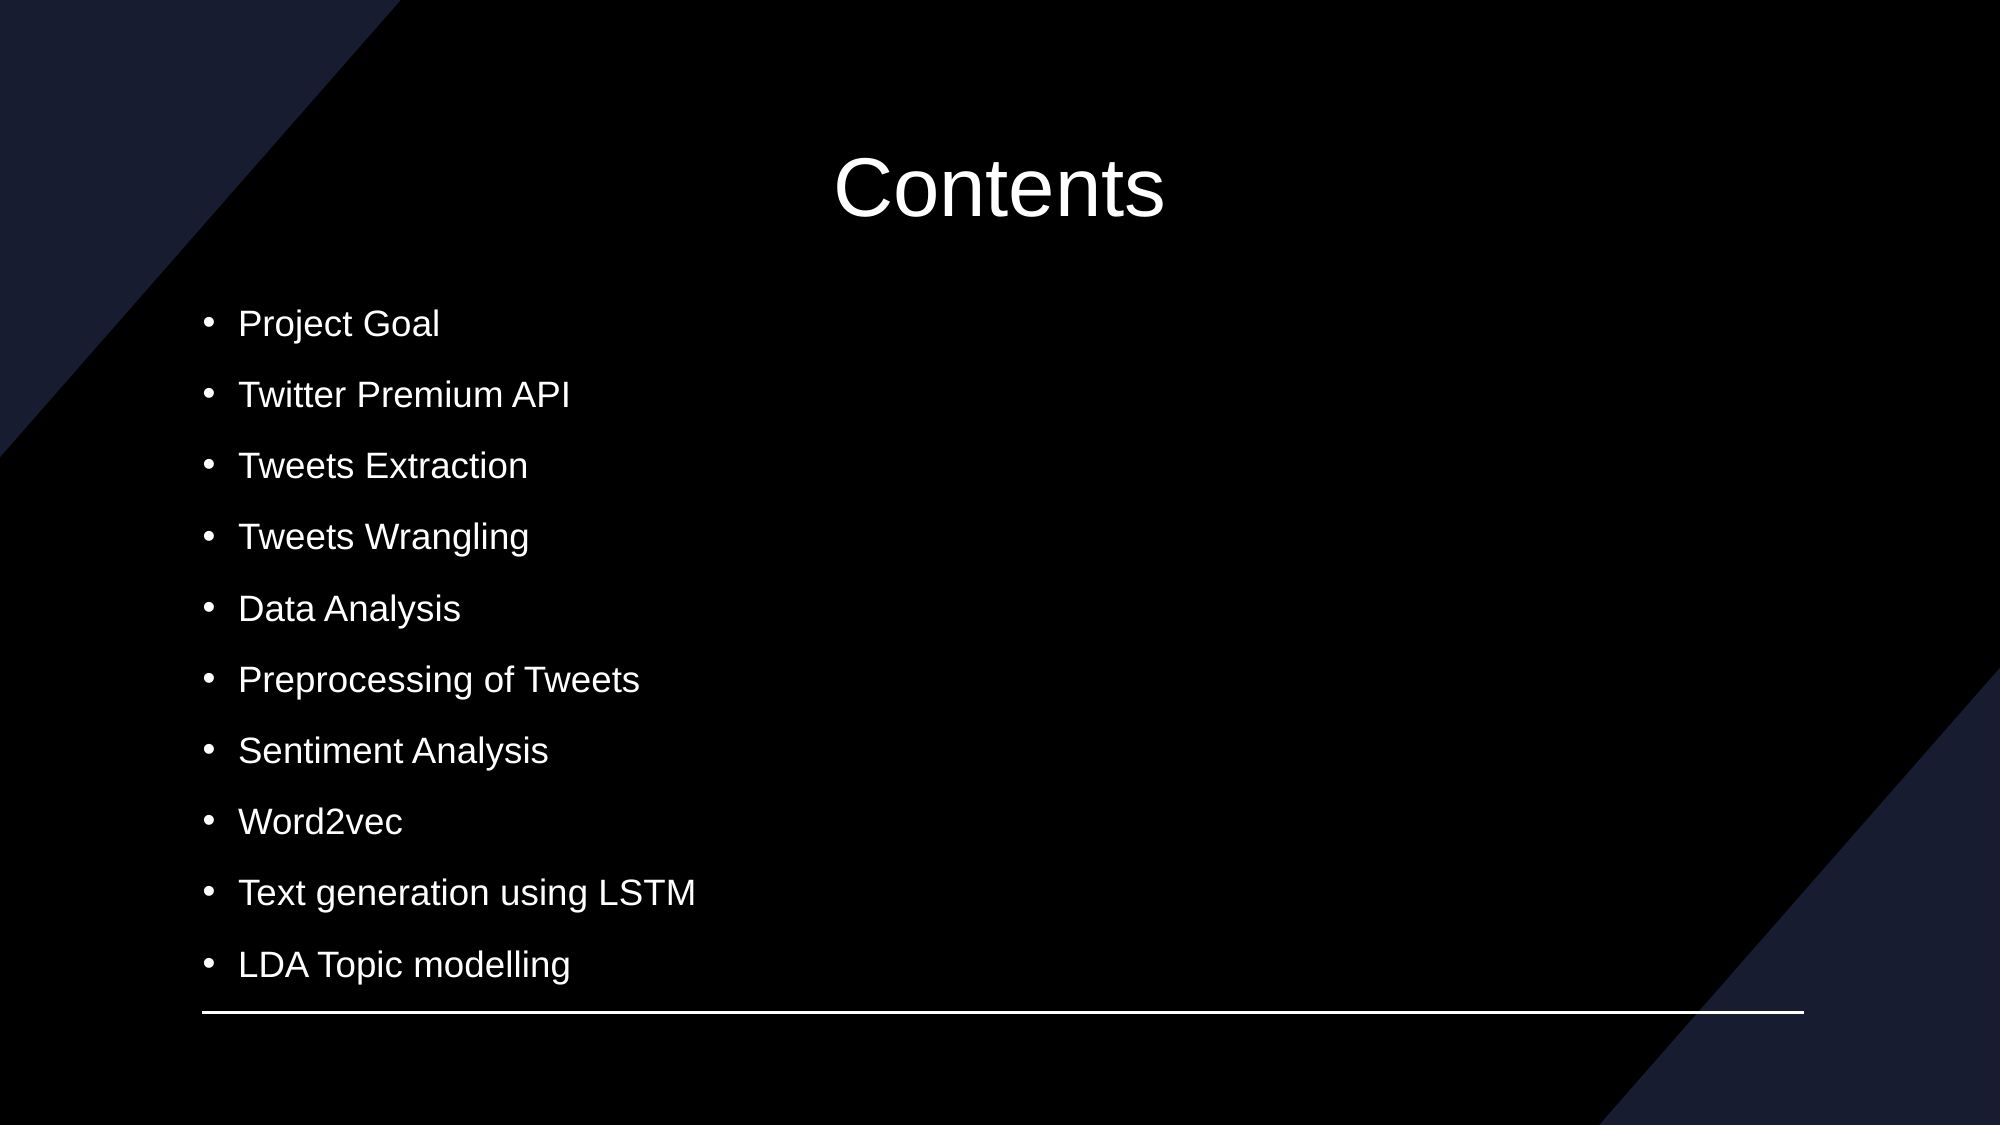

# Contents
Project Goal
Twitter Premium API
Tweets Extraction
Tweets Wrangling
Data Analysis
Preprocessing of Tweets
Sentiment Analysis
Word2vec
Text generation using LSTM
LDA Topic modelling